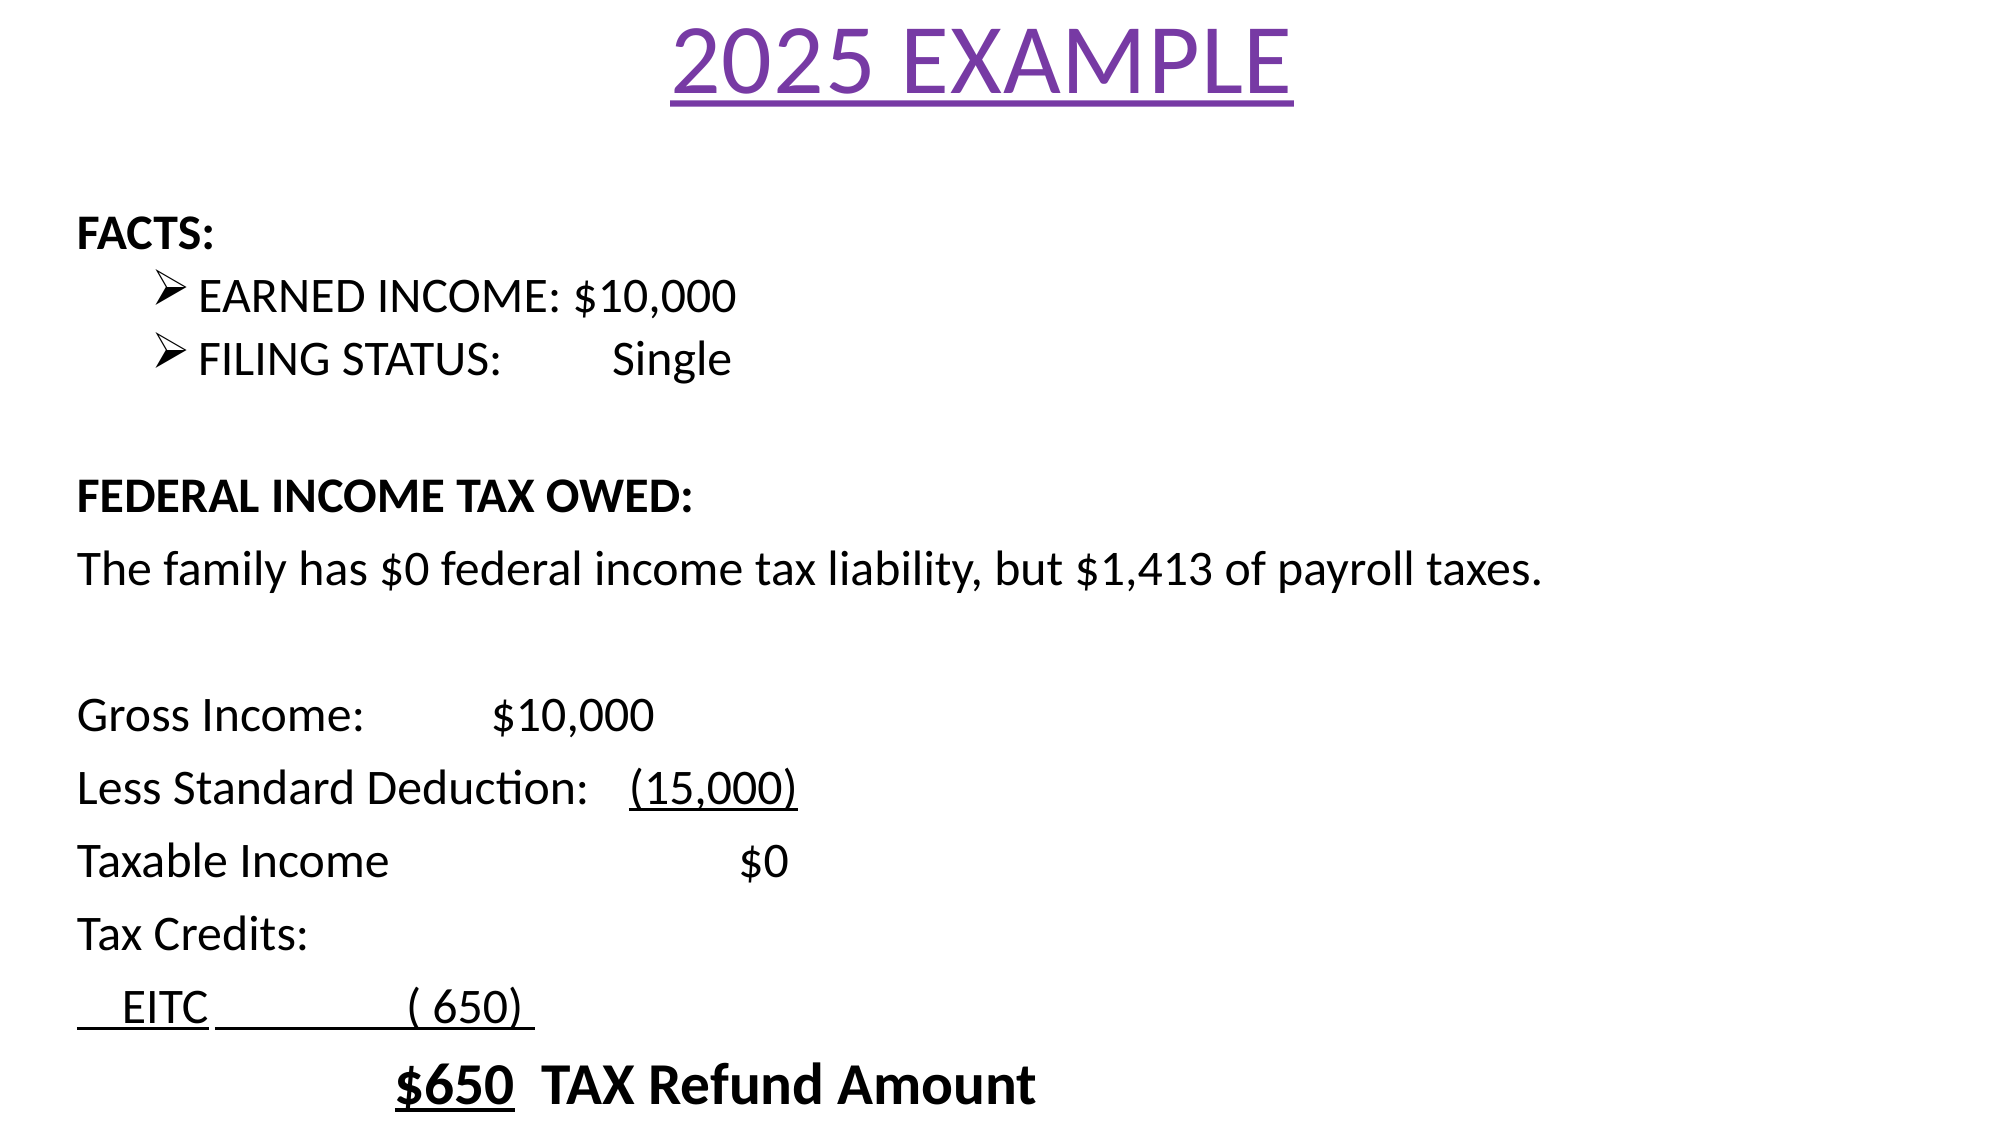

# 2025 example

FACTS:
EARNED INCOME: $10,000
FILING STATUS: 	Single

FEDERAL INCOME TAX OWED:
The family has $0 federal income tax liability, but $1,413 of payroll taxes.

Gross Income:   		$10,000
Less Standard Deduction:	(15,000)
Taxable Income	                      $0
Tax Credits:
    EITC		                 ( 650)
		                $650  TAX Refund Amount